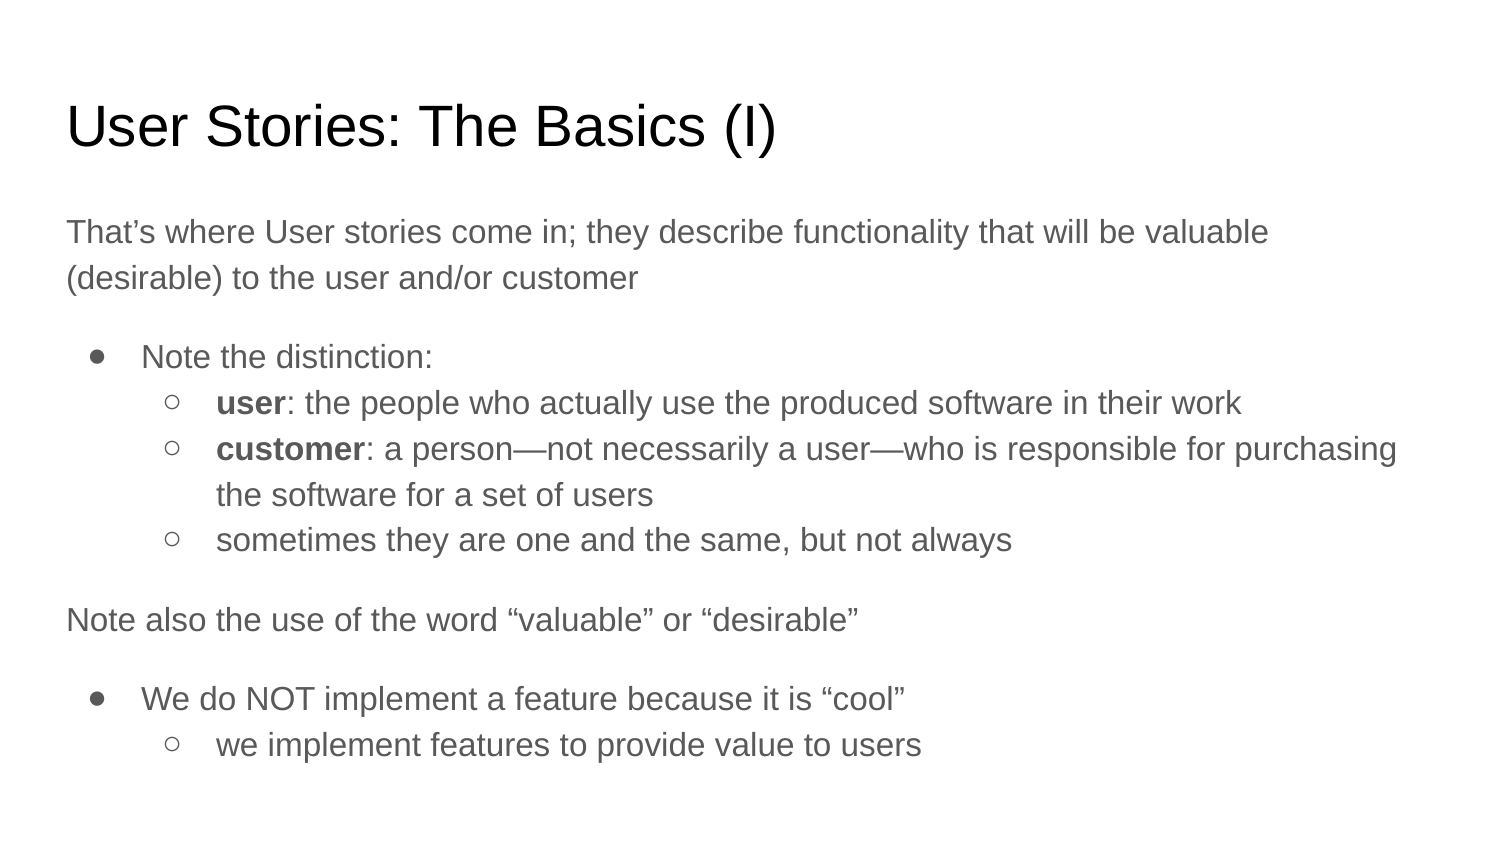

# User Stories: The Basics (I)
That’s where User stories come in; they describe functionality that will be valuable (desirable) to the user and/or customer
Note the distinction:
user: the people who actually use the produced software in their work
customer: a person—not necessarily a user—who is responsible for purchasing the software for a set of users
sometimes they are one and the same, but not always
Note also the use of the word “valuable” or “desirable”
We do NOT implement a feature because it is “cool”
we implement features to provide value to users